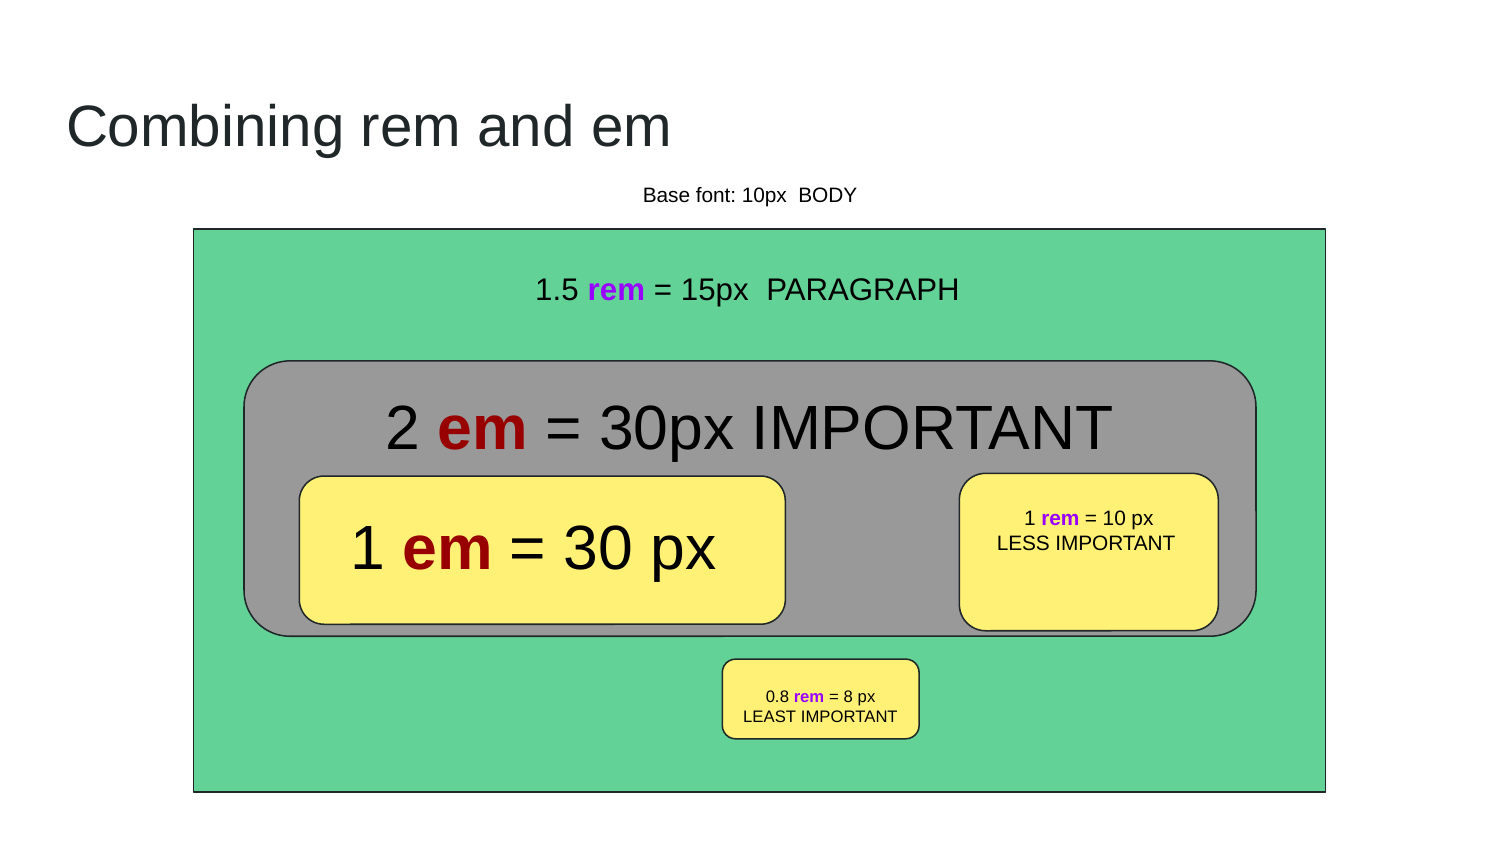

# Combining rem and em
Base font: 10px  BODY

1.5 rem = 15px  PARAGRAPH

2 em = 30px IMPORTANT

1 rem = 10 px
LESS IMPORTANT

1 em = 30 px

0.8 rem = 8 px
LEAST IMPORTANT